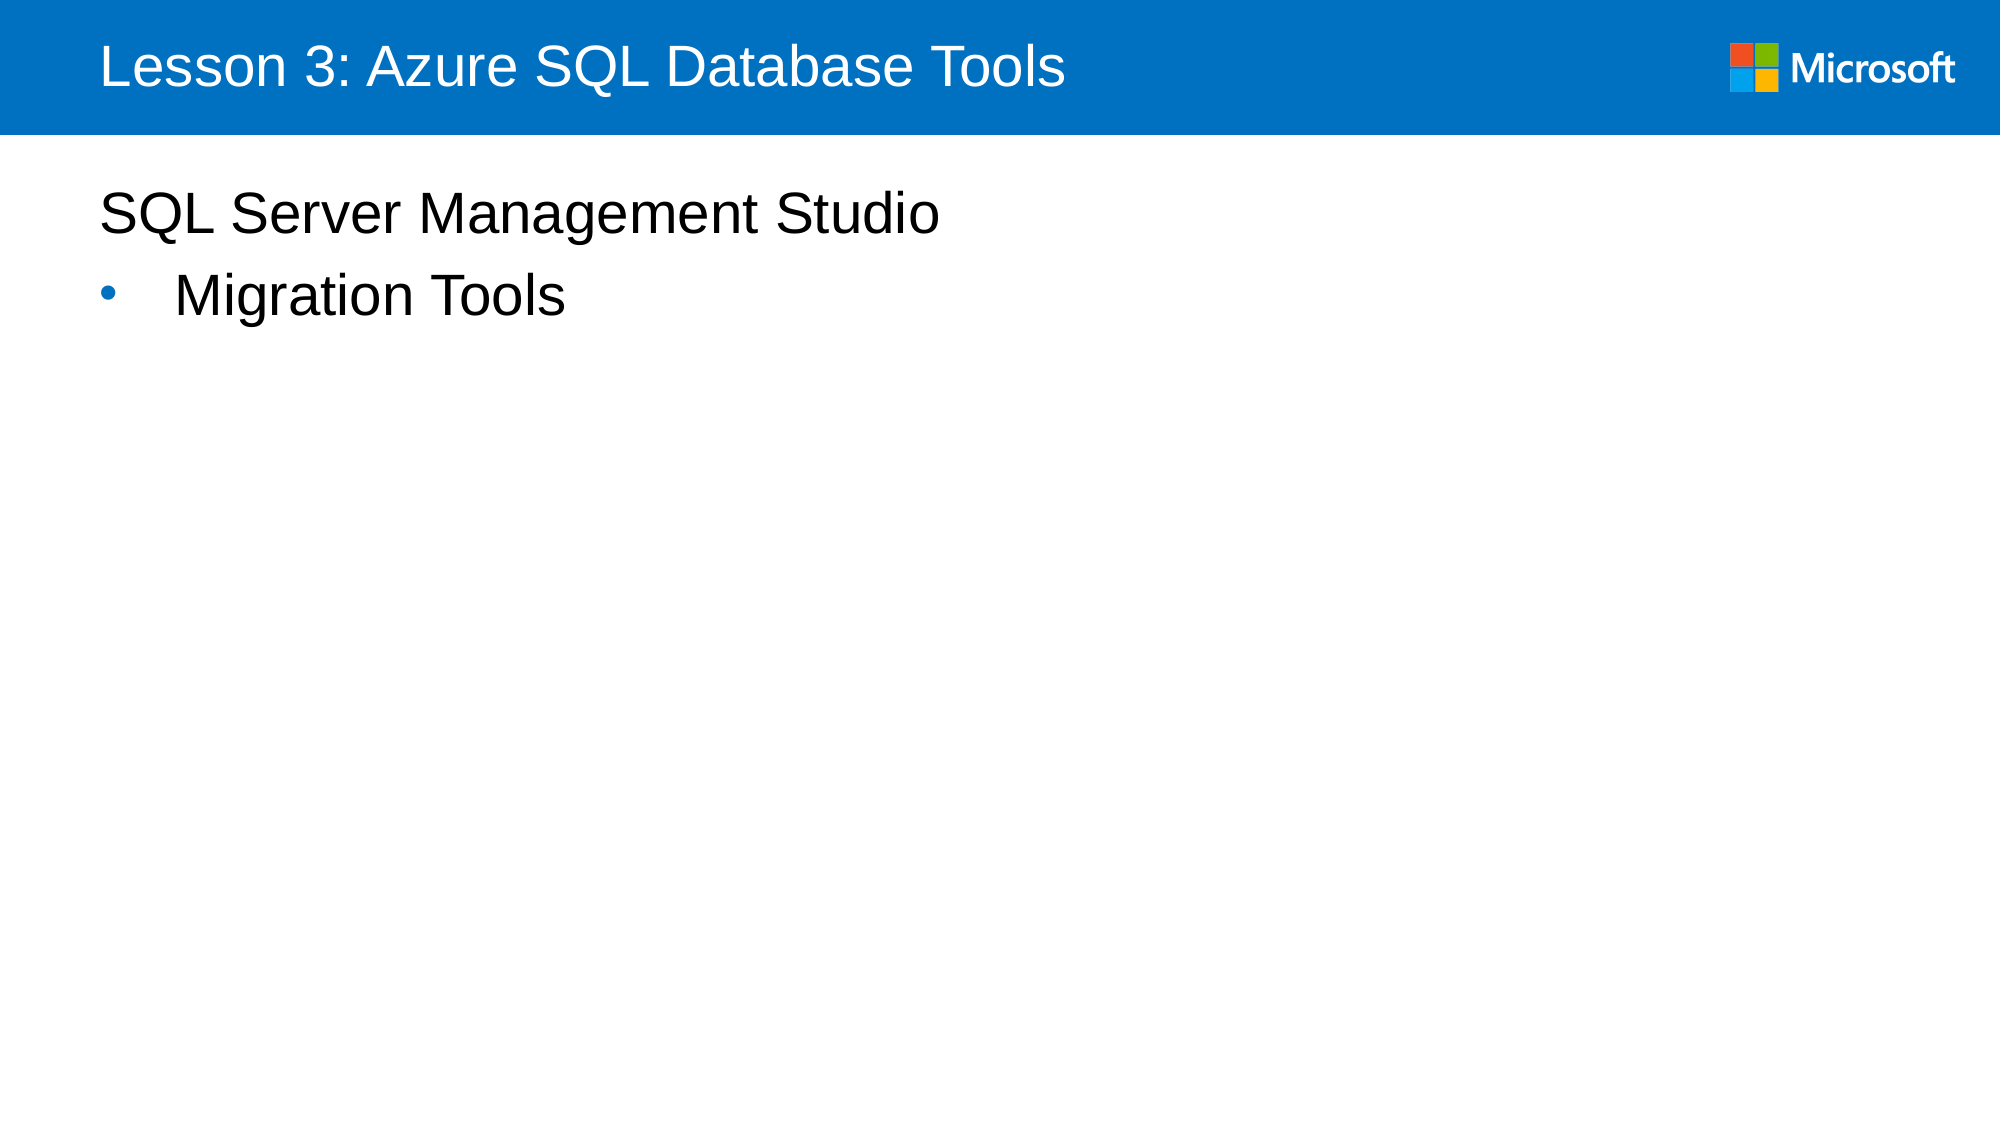

# Lesson 3: Azure SQL Database Tools
SQL Server Management Studio
Migration Tools